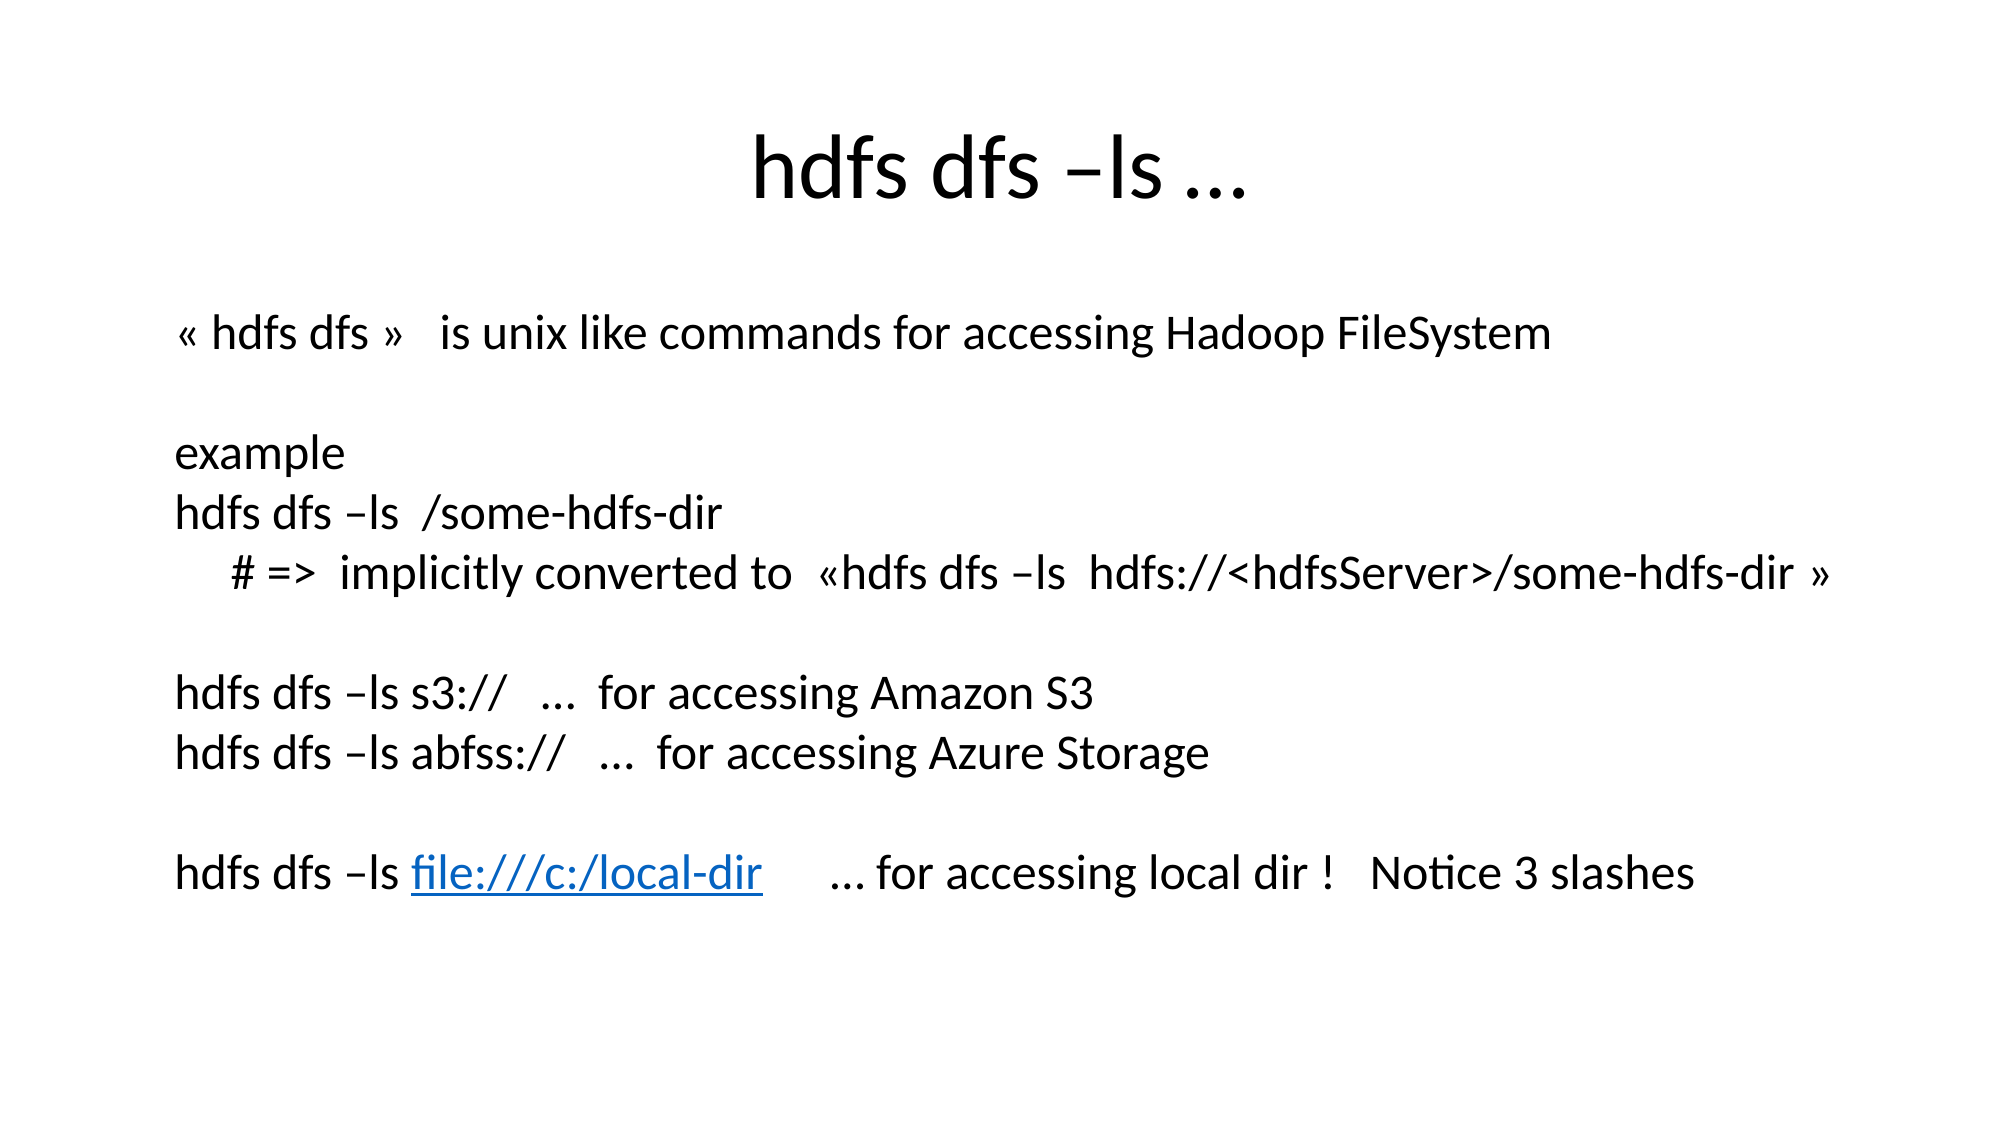

# hdfs dfs –ls …
« hdfs dfs »   is unix like commands for accessing Hadoop FileSystem

example
hdfs dfs –ls  /some-hdfs-dir
     # =>  implicitly converted to  «hdfs dfs –ls  hdfs://<hdfsServer>/some-hdfs-dir »

hdfs dfs –ls s3://   …  for accessing Amazon S3
hdfs dfs –ls abfss://   …  for accessing Azure Storage

hdfs dfs –ls file:///c:/local-dir      … for accessing local dir !   Notice 3 slashes